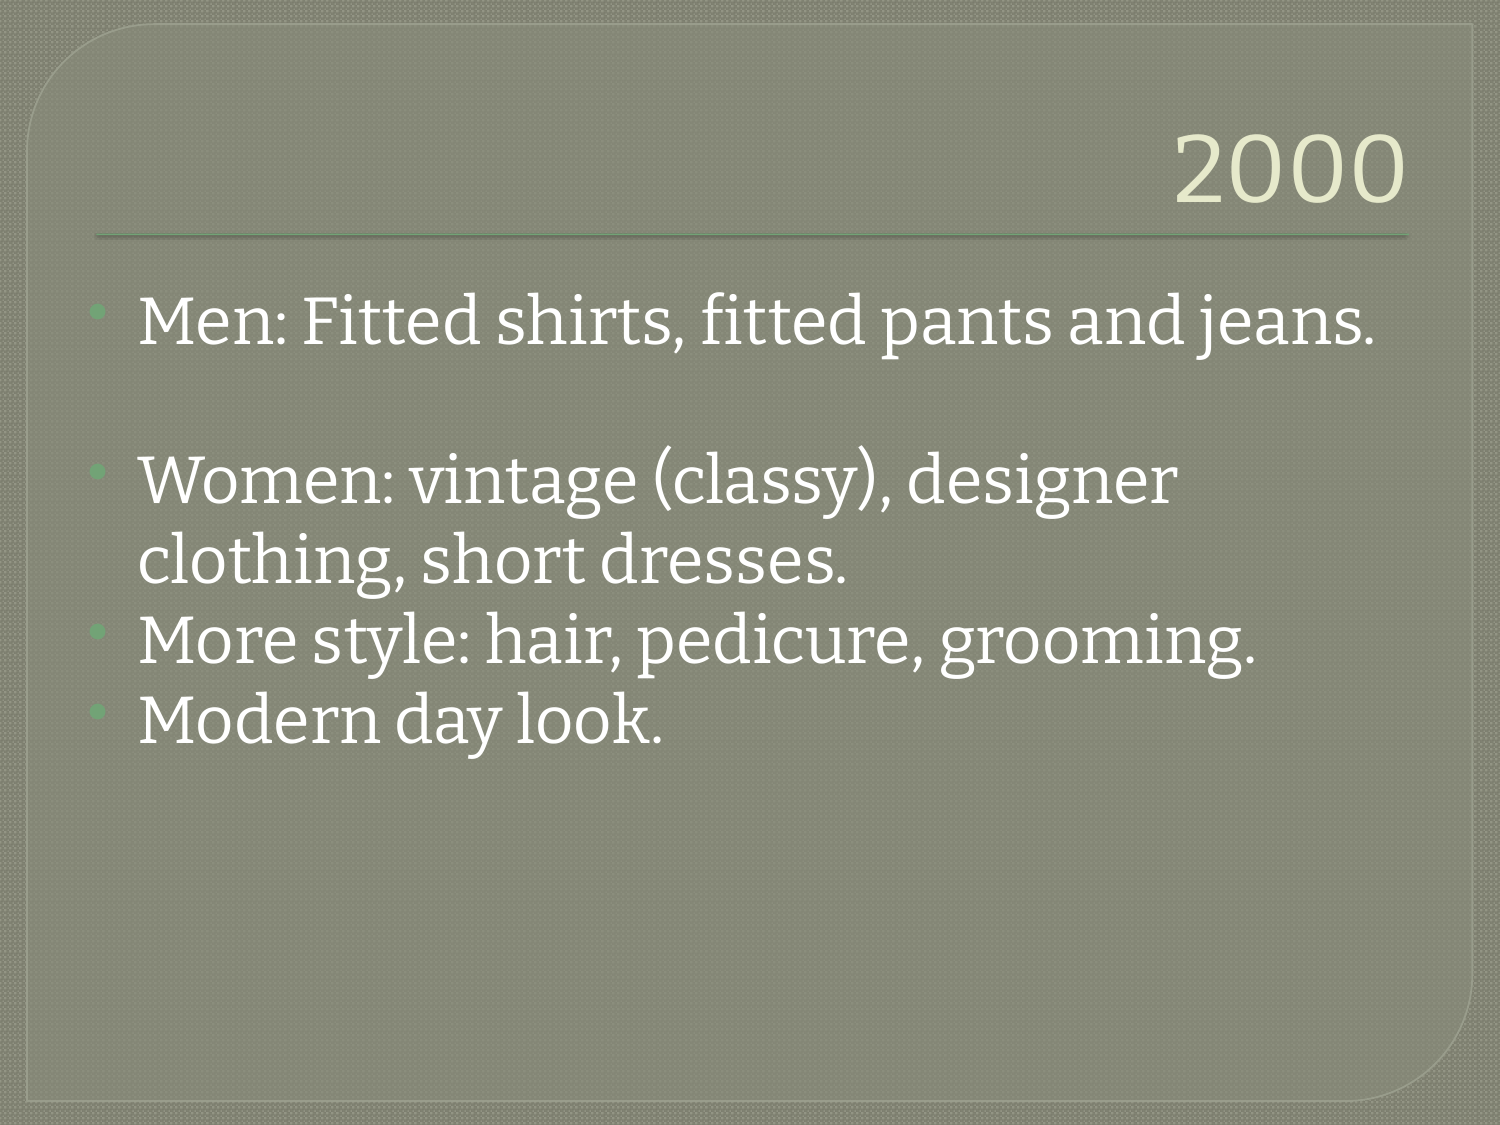

# 2000
Men: Fitted shirts, fitted pants and jeans.

Women: vintage (classy), designer clothing, short dresses.
More style: hair, pedicure, grooming.
Modern day look.